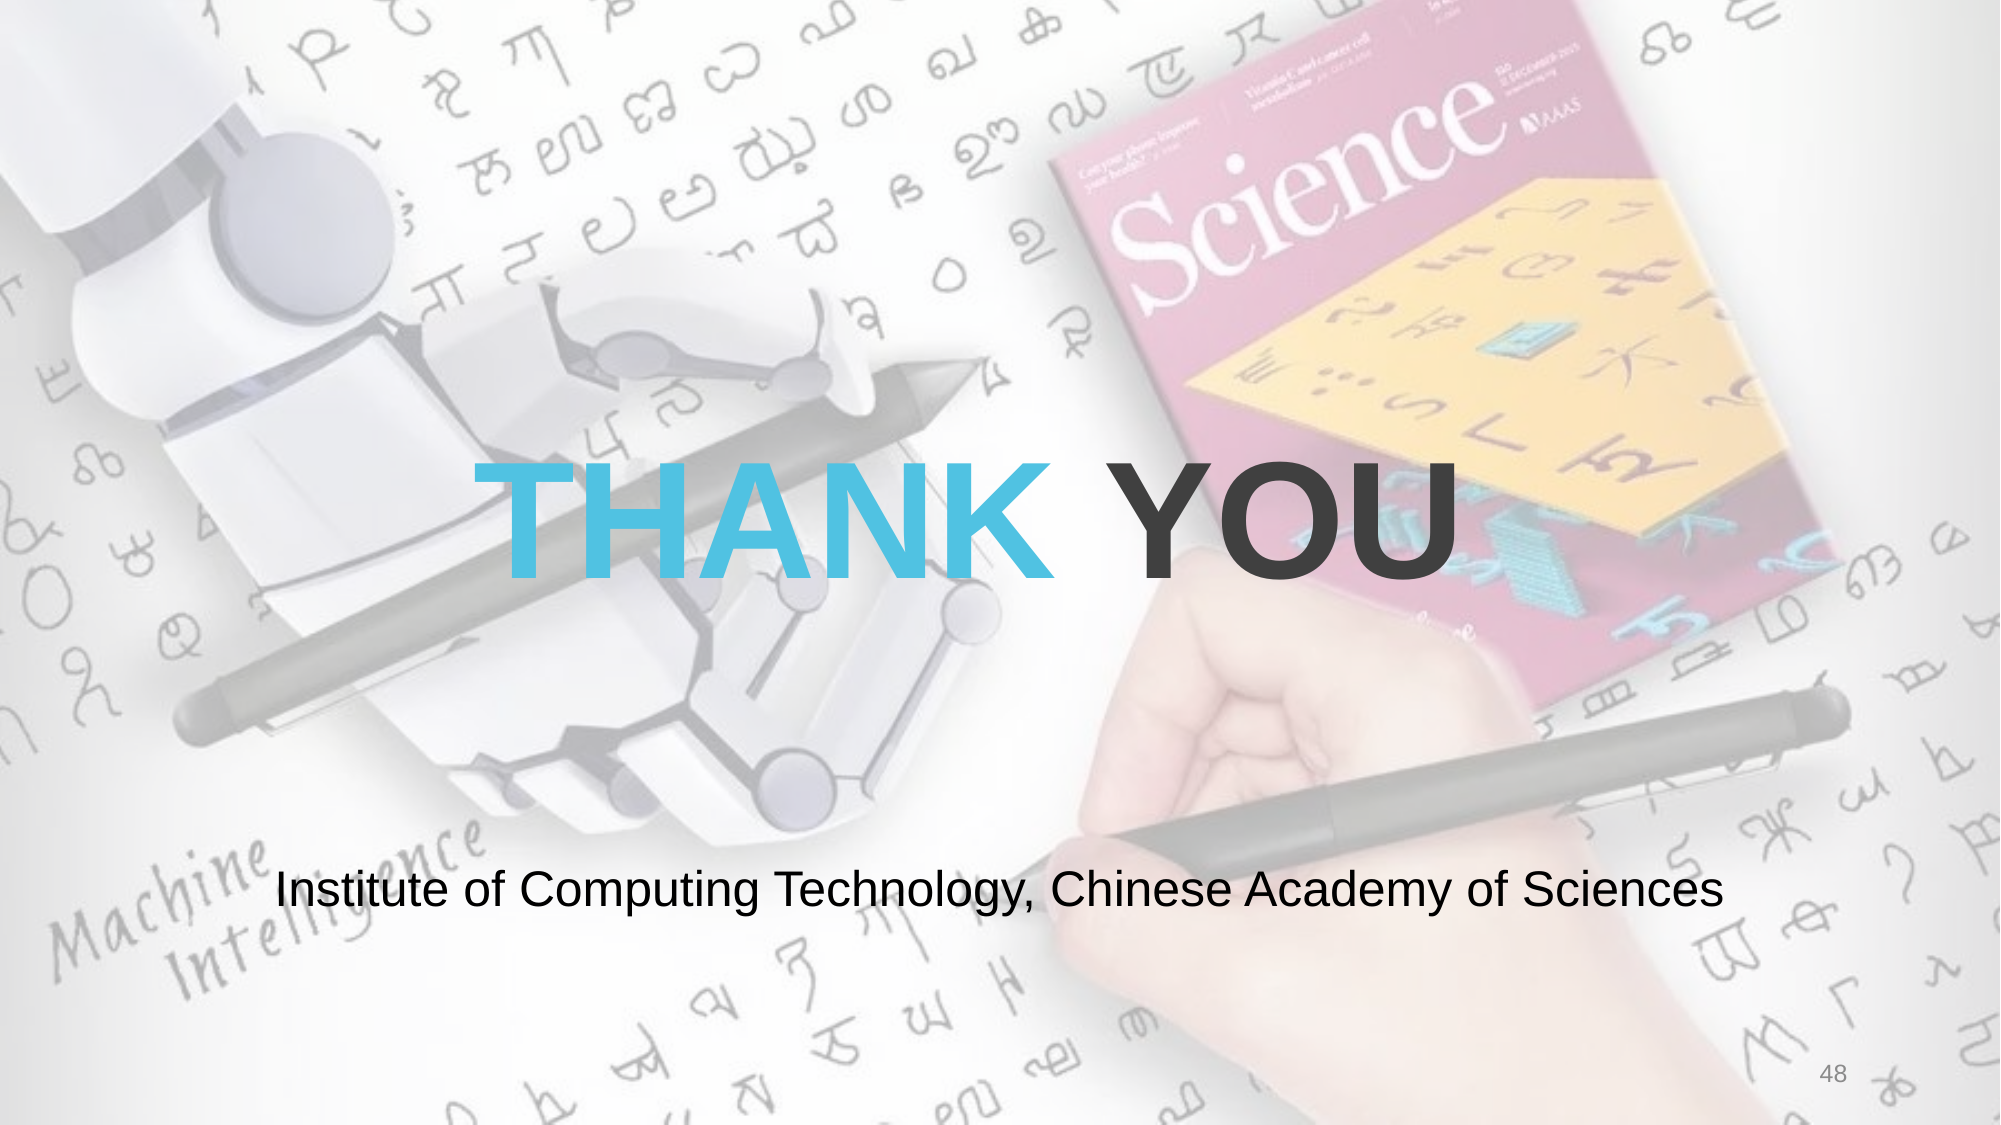

THANK YOU
Institute of Computing Technology, Chinese Academy of Sciences
48